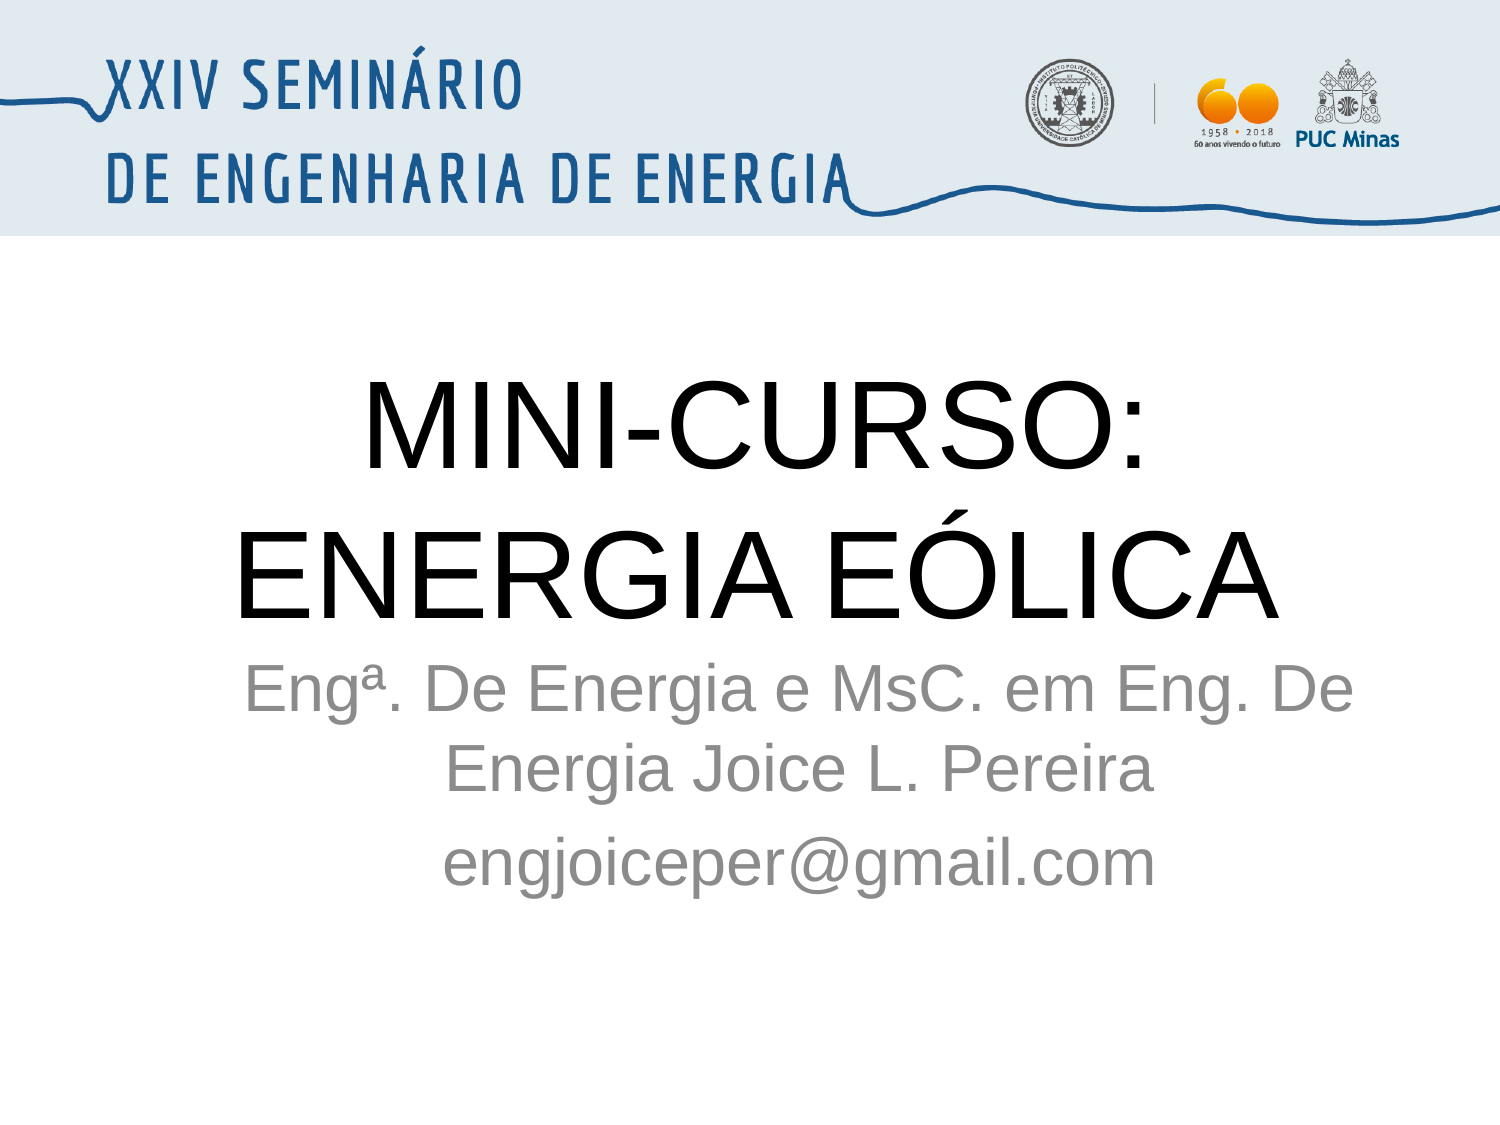

# MINI-CURSO: ENERGIA EÓLICA
Engª. De Energia e MsC. em Eng. De Energia Joice L. Pereira
engjoiceper@gmail.com